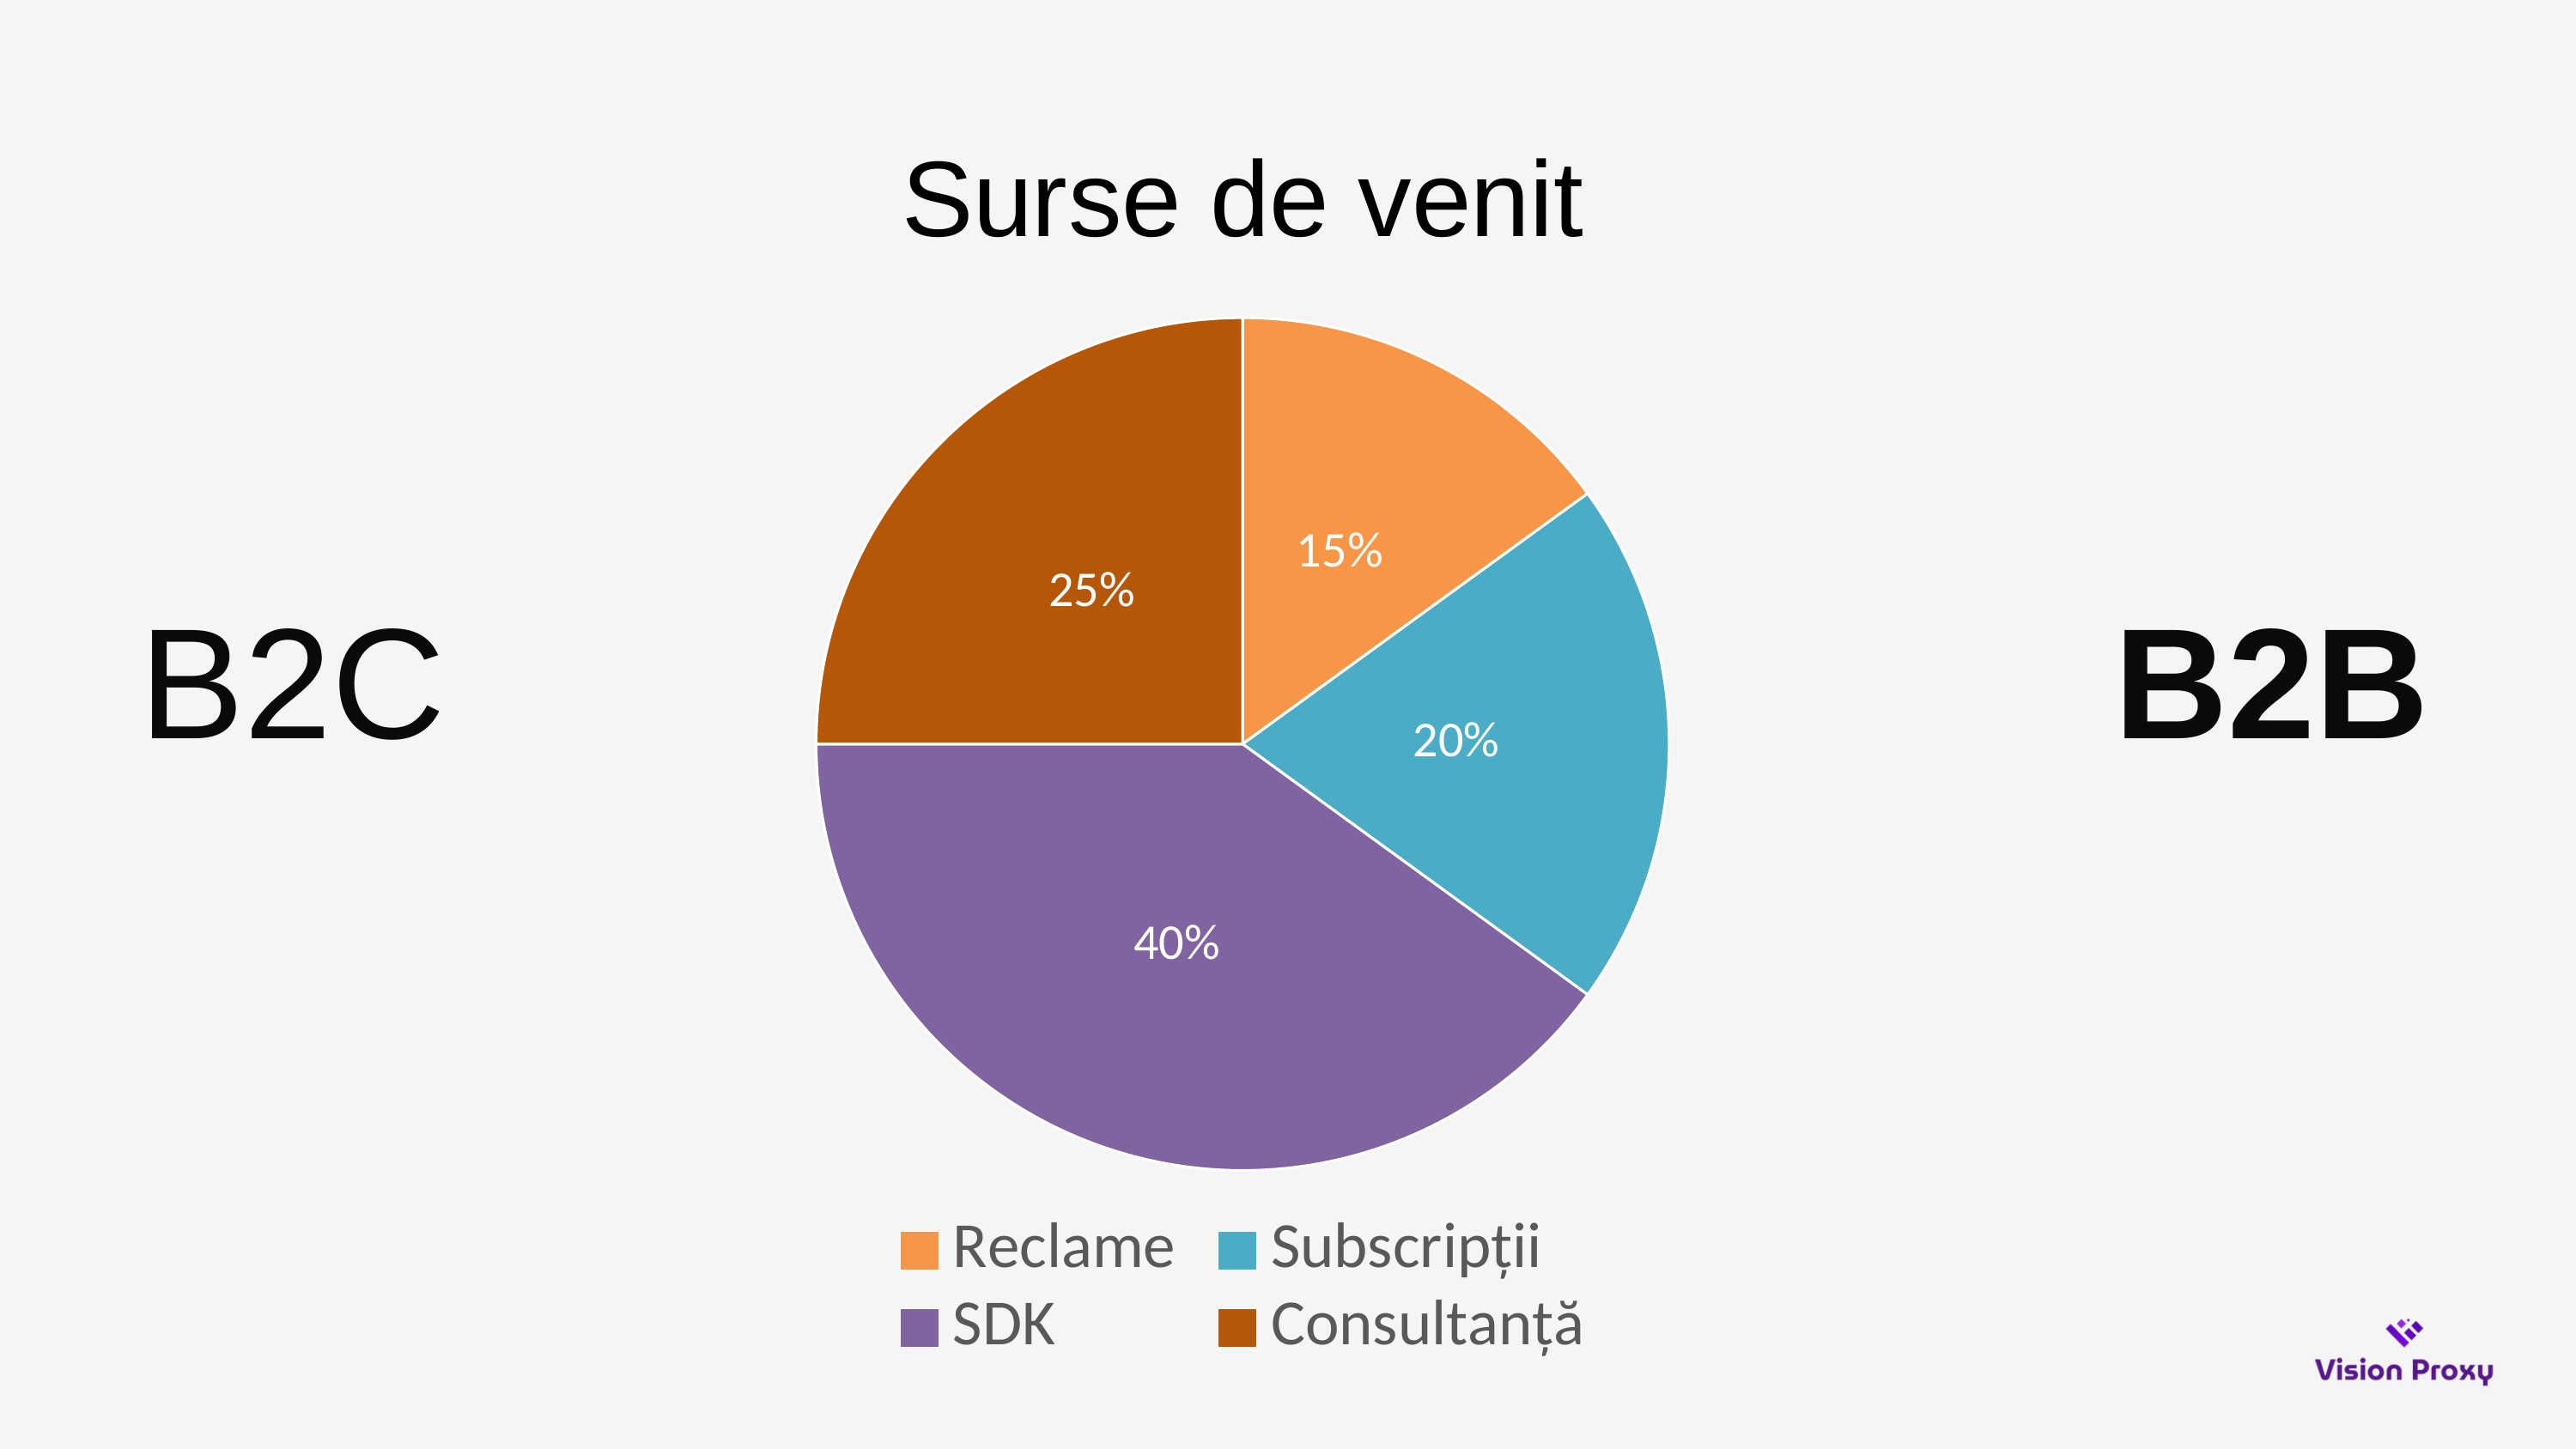

### Chart: Surse de venit

| Category |  |
|---|---|
| Reclame | 15.0 |
| Subscripții | 20.0 |
| SDK | 40.0 |
| Consultanță | 25.0 |
B2C
B2B